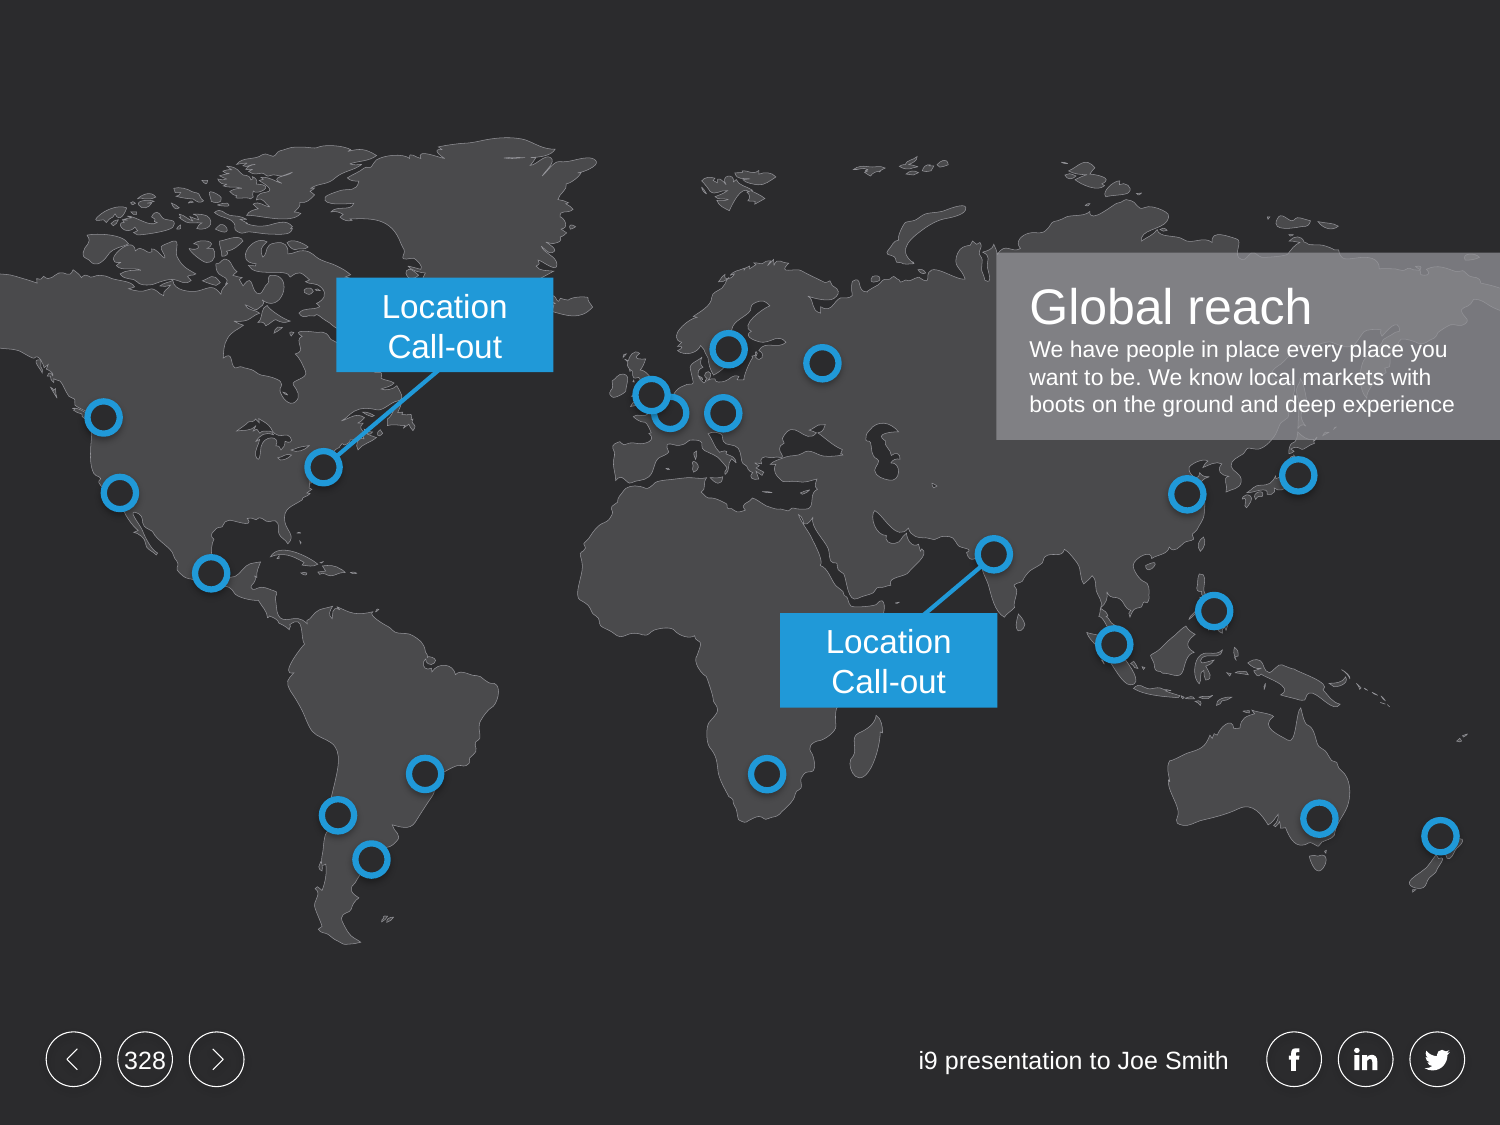

Global reach
We have people in place every place you want to be. We know local markets with boots on the ground and deep experience
Location
Call-out

Location
Call-out